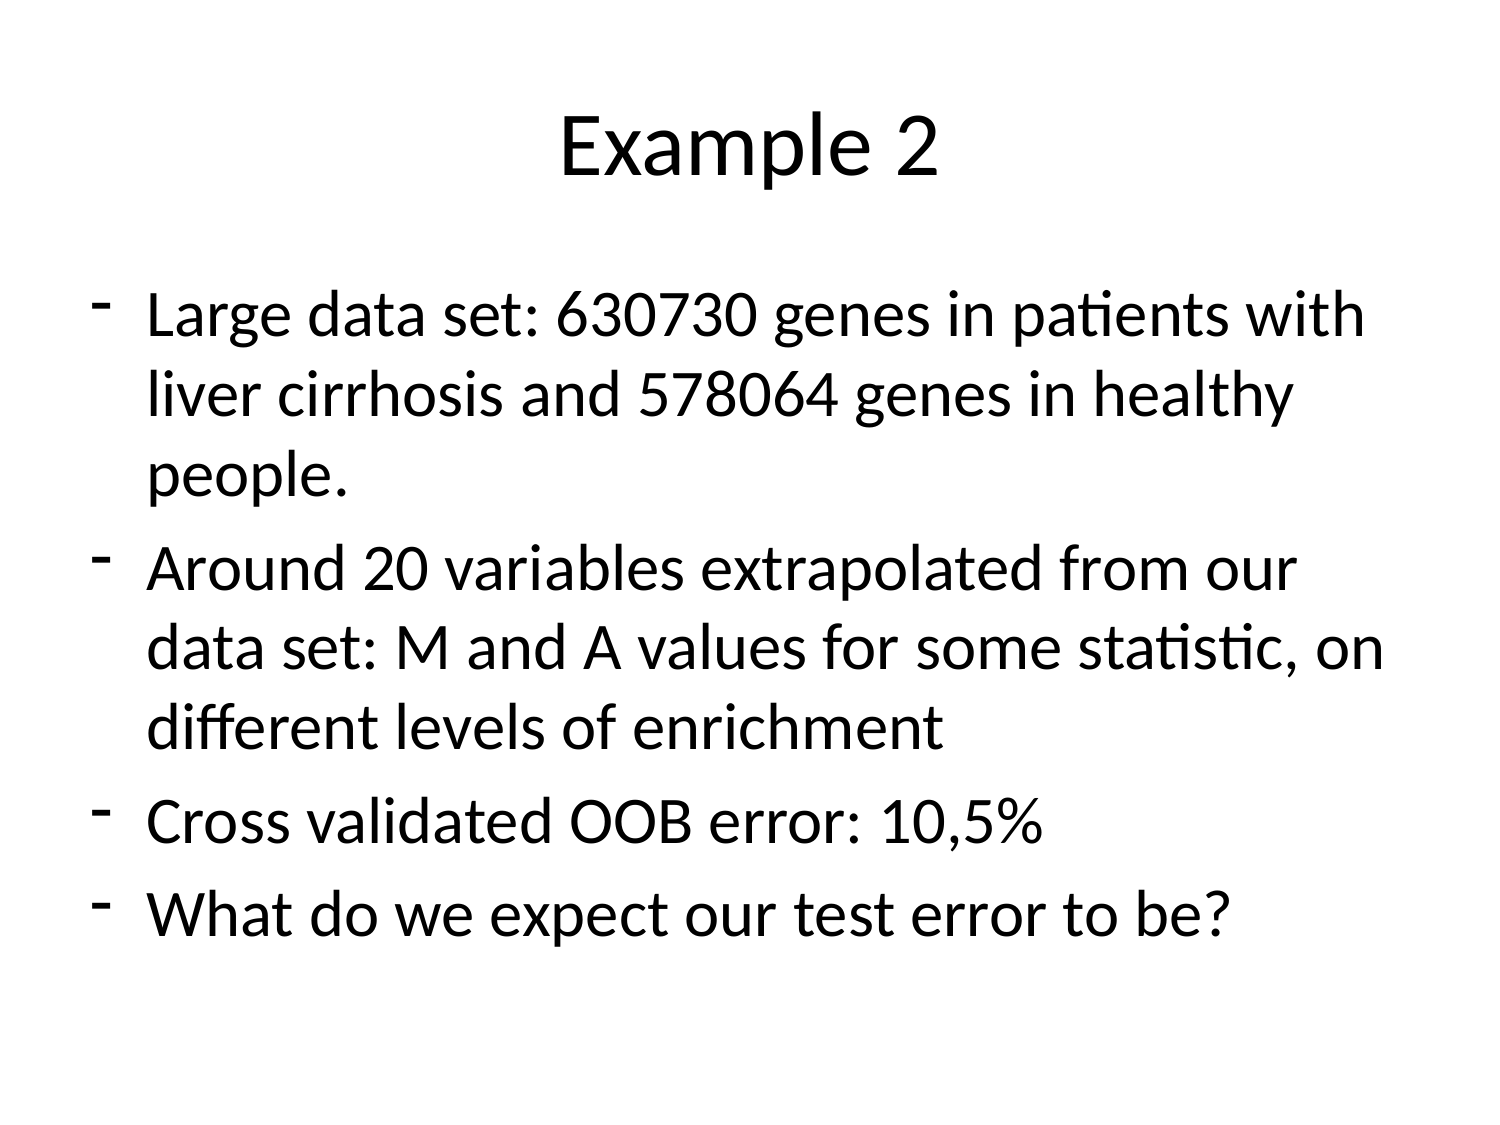

# Example 2
Large data set: 630730 genes in patients with liver cirrhosis and 578064 genes in healthy people.
Around 20 variables extrapolated from our data set: M and A values for some statistic, on different levels of enrichment
Cross validated OOB error: 10,5%
What do we expect our test error to be?